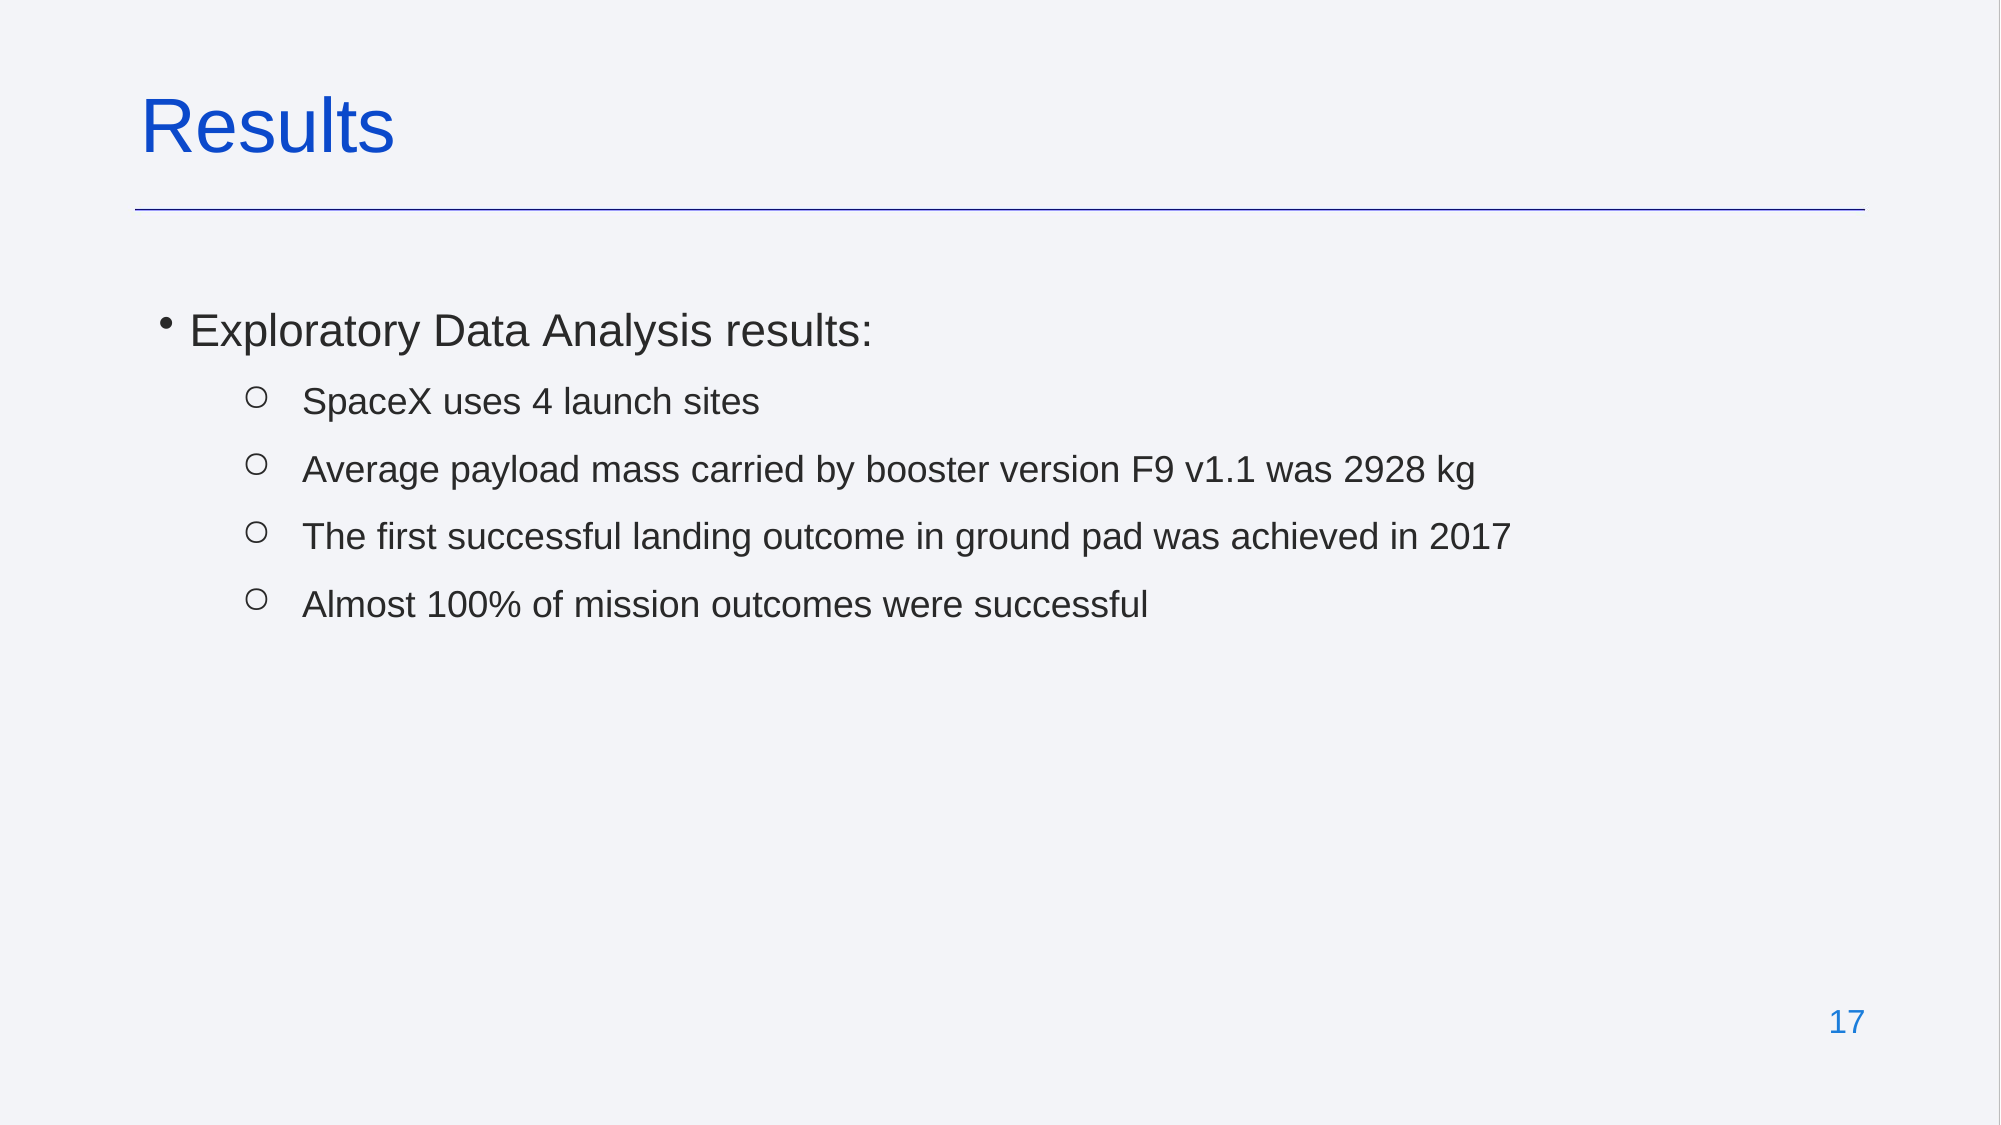

# Results
Exploratory Data Analysis results:
SpaceX uses 4 launch sites
Average payload mass carried by booster version F9 v1.1 was 2928 kg
The first successful landing outcome in ground pad was achieved in 2017
Almost 100% of mission outcomes were successful
17